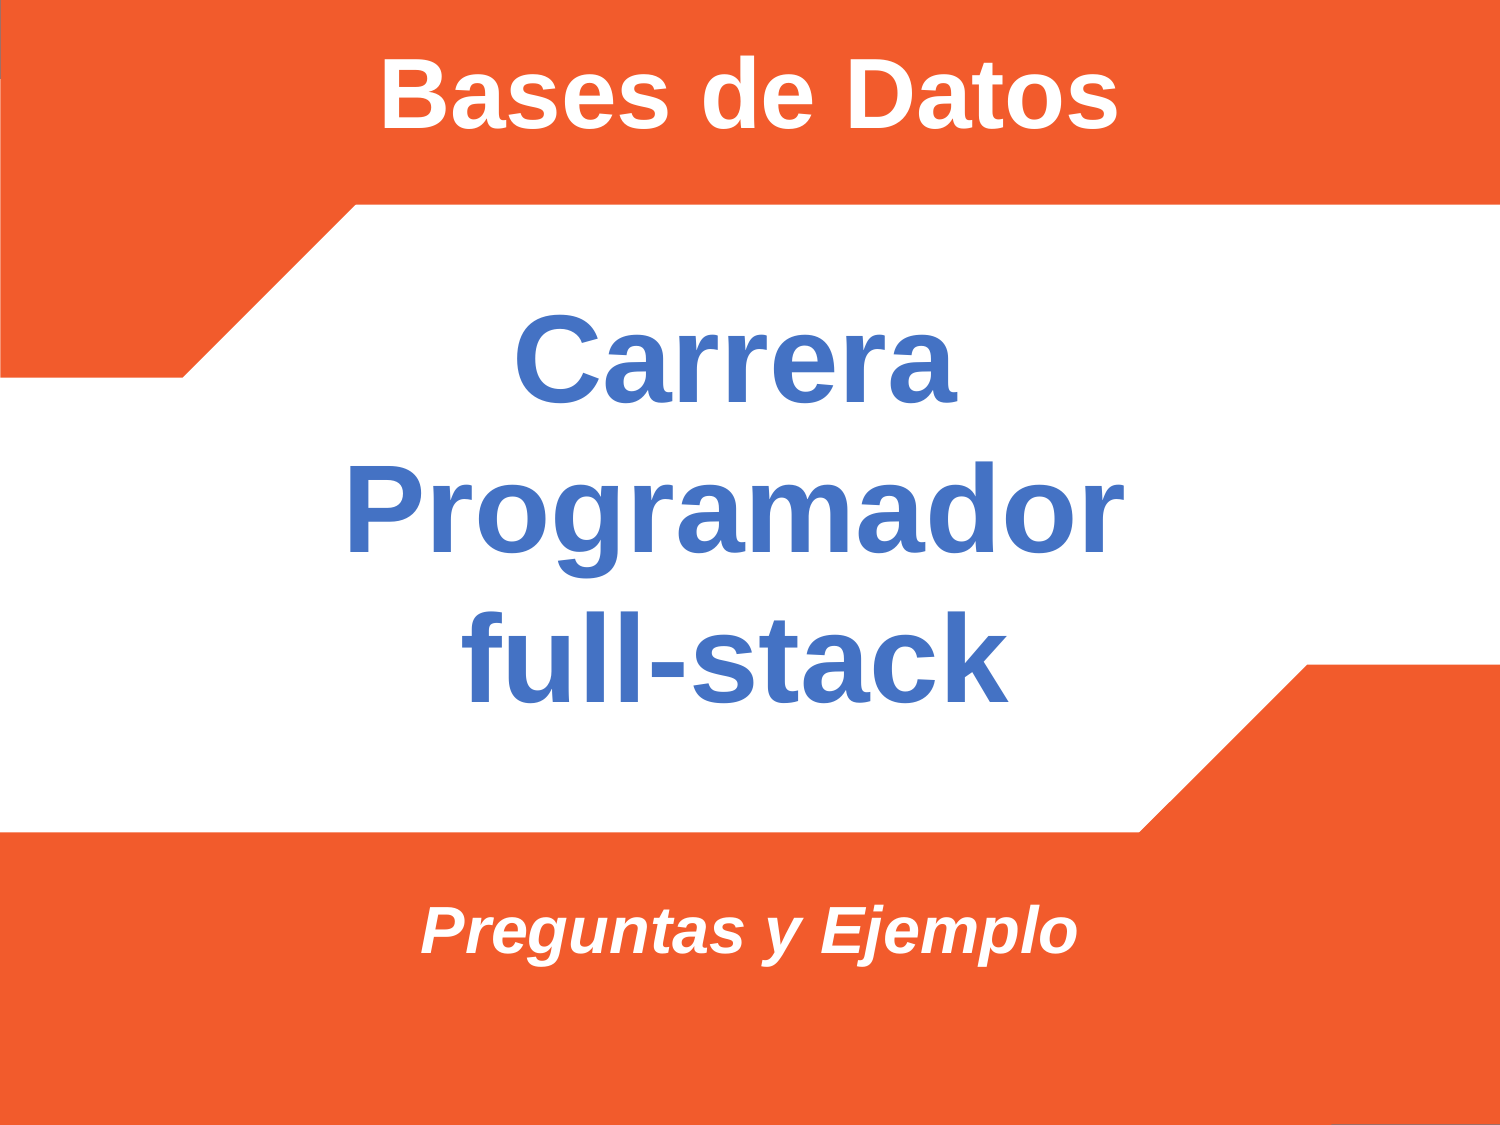

# Bases de Datos
Preguntas y Ejemplo